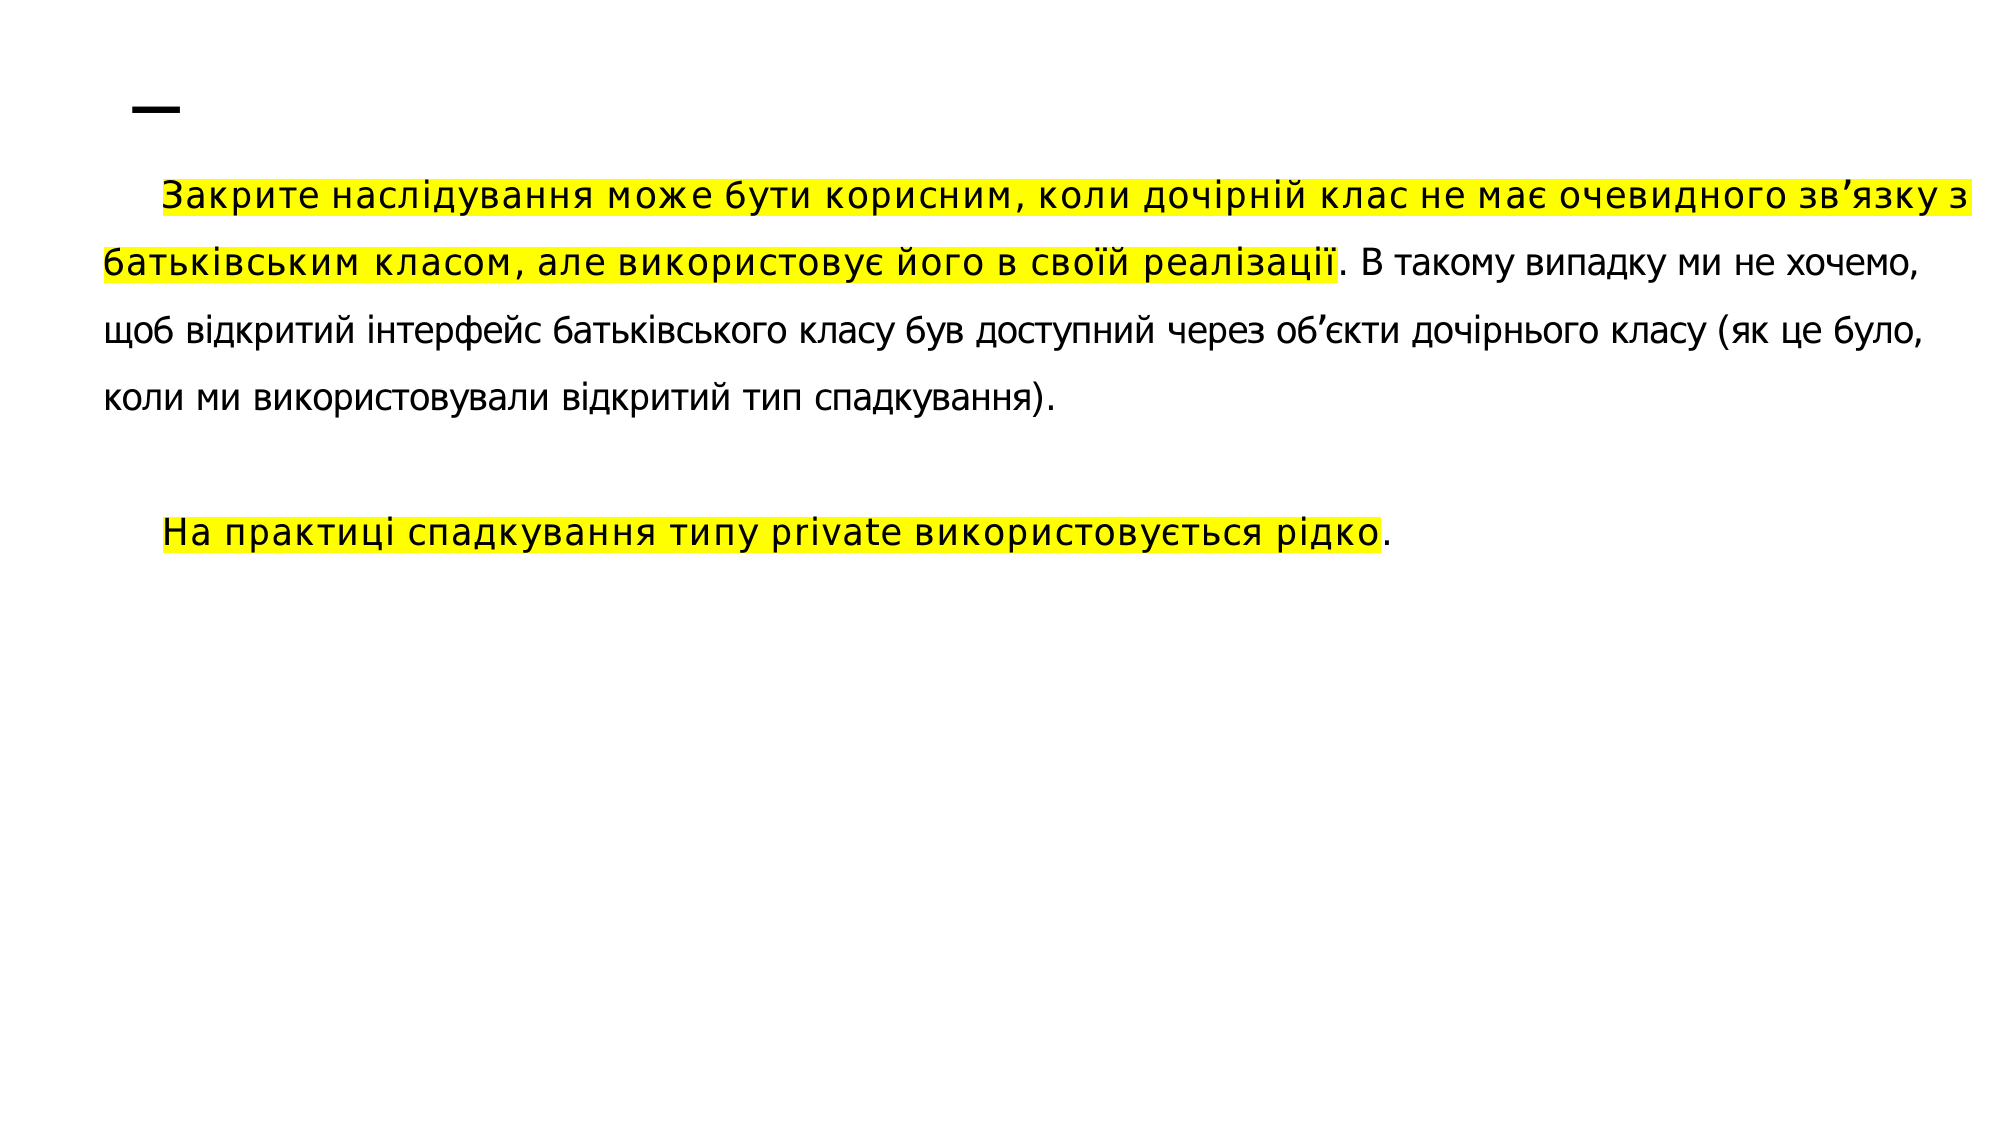

# _
Закрите наслідування може бути корисним, коли дочірній клас не має очевидного зв’язку з батьківським класом, але використовує його в своїй реалізації. В такому випадку ми не хочемо, щоб відкритий інтерфейс батьківського класу був доступний через об’єкти дочірнього класу (як це було, коли ми використовували відкритий тип спадкування).

На практиці спадкування типу private використовується рідко.